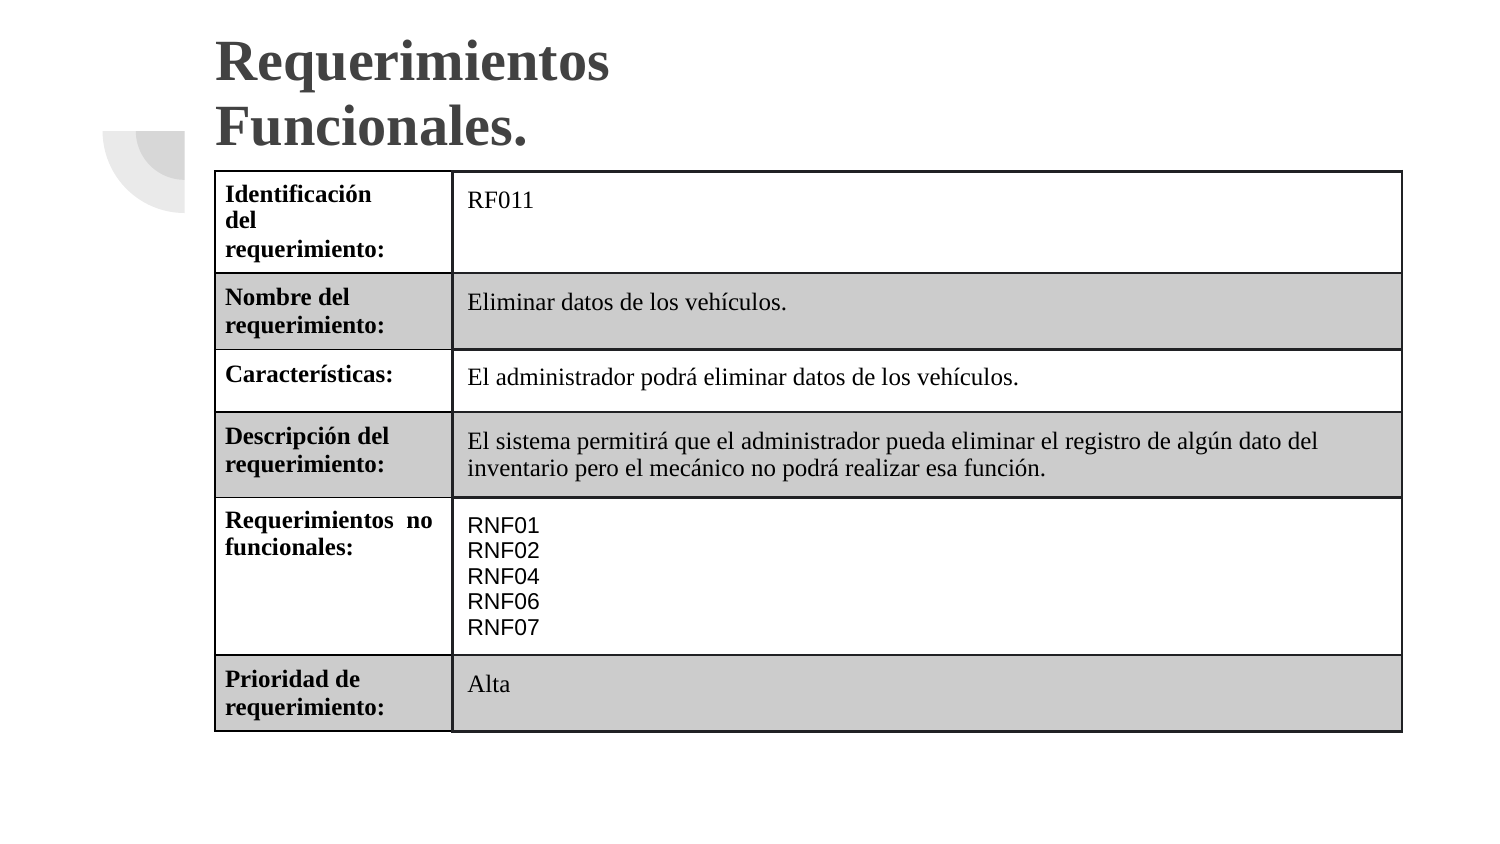

# Requerimientos
Funcionales.
| Identificación del requerimiento: | RF011 |
| --- | --- |
| Nombre del requerimiento: | Eliminar datos de los vehículos. |
| Características: | El administrador podrá eliminar datos de los vehículos. |
| Descripción del requerimiento: | El sistema permitirá que el administrador pueda eliminar el registro de algún dato del inventario pero el mecánico no podrá realizar esa función. |
| Requerimientos no funcionales: | RNF01 RNF02 RNF04 RNF06 RNF07 |
| Prioridad de requerimiento: | Alta |